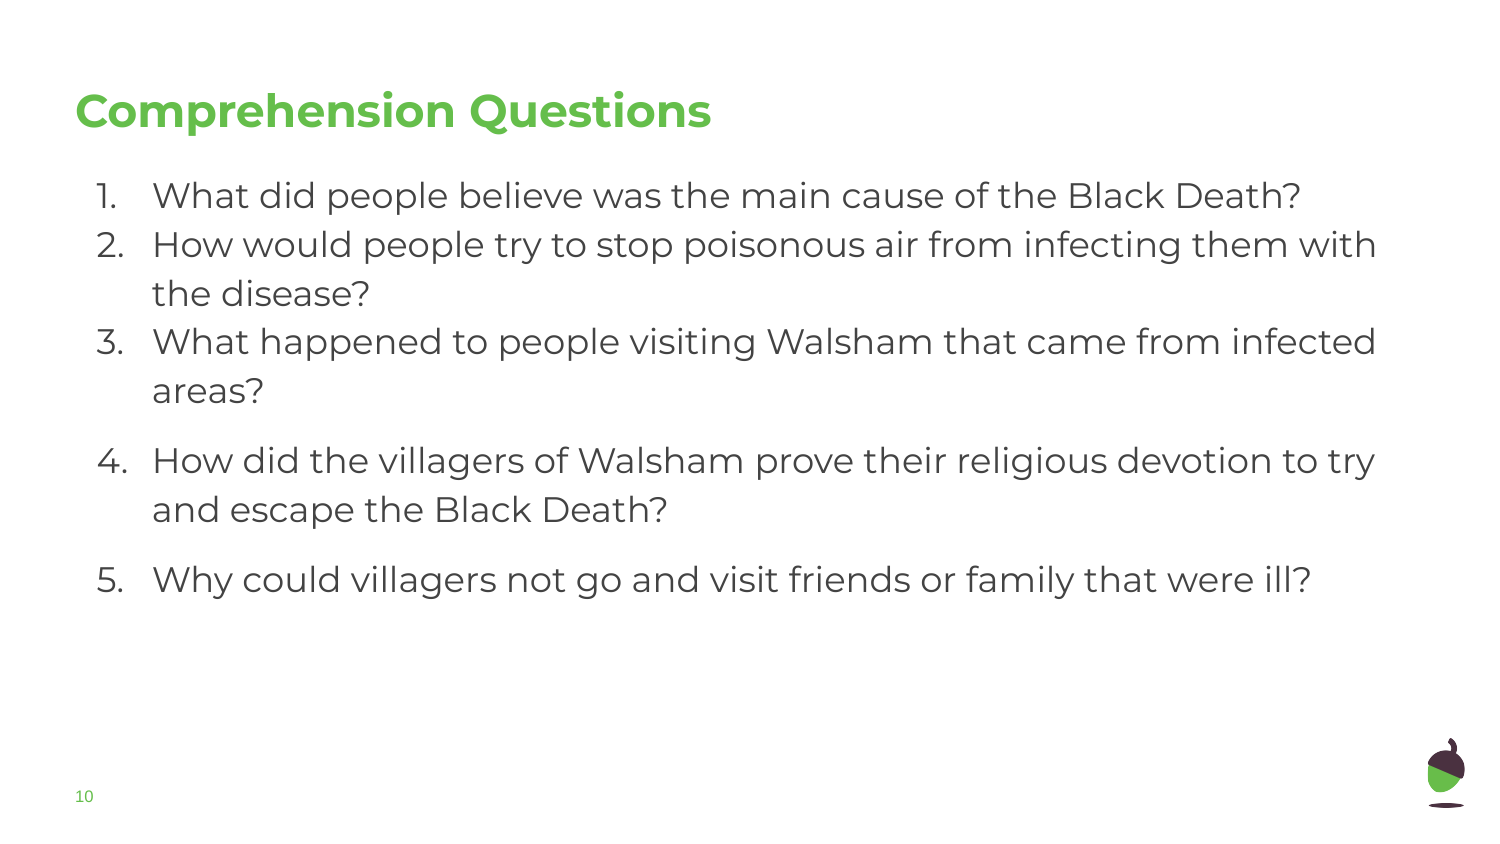

# Comprehension Questions
What did people believe was the main cause of the Black Death?
How would people try to stop poisonous air from infecting them with the disease?
What happened to people visiting Walsham that came from infected areas?
How did the villagers of Walsham prove their religious devotion to try and escape the Black Death?
Why could villagers not go and visit friends or family that were ill?

10